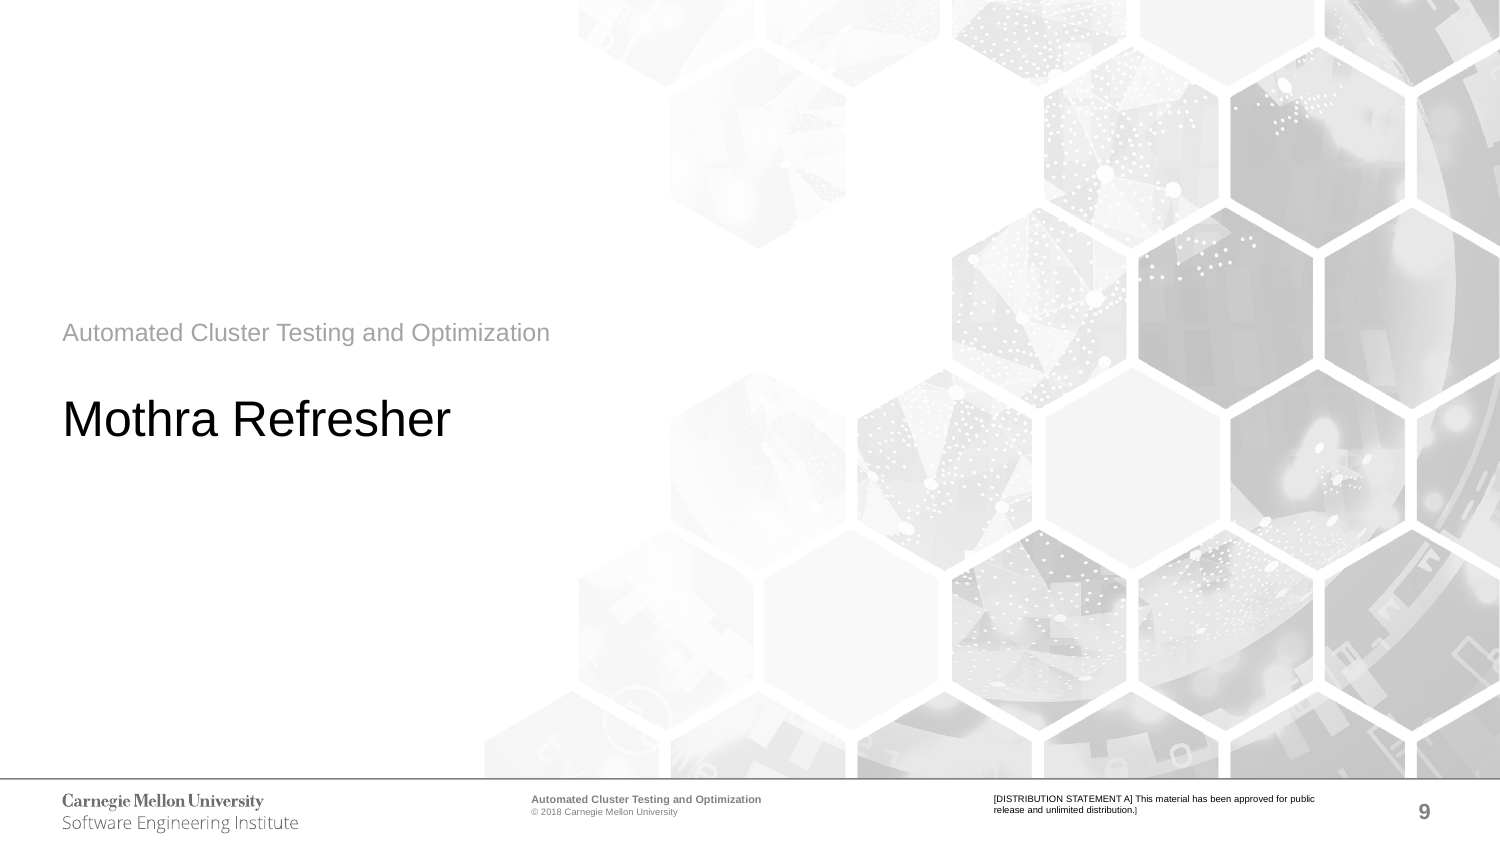

# Automated Cluster Testing and Optimization
Mothra Refresher